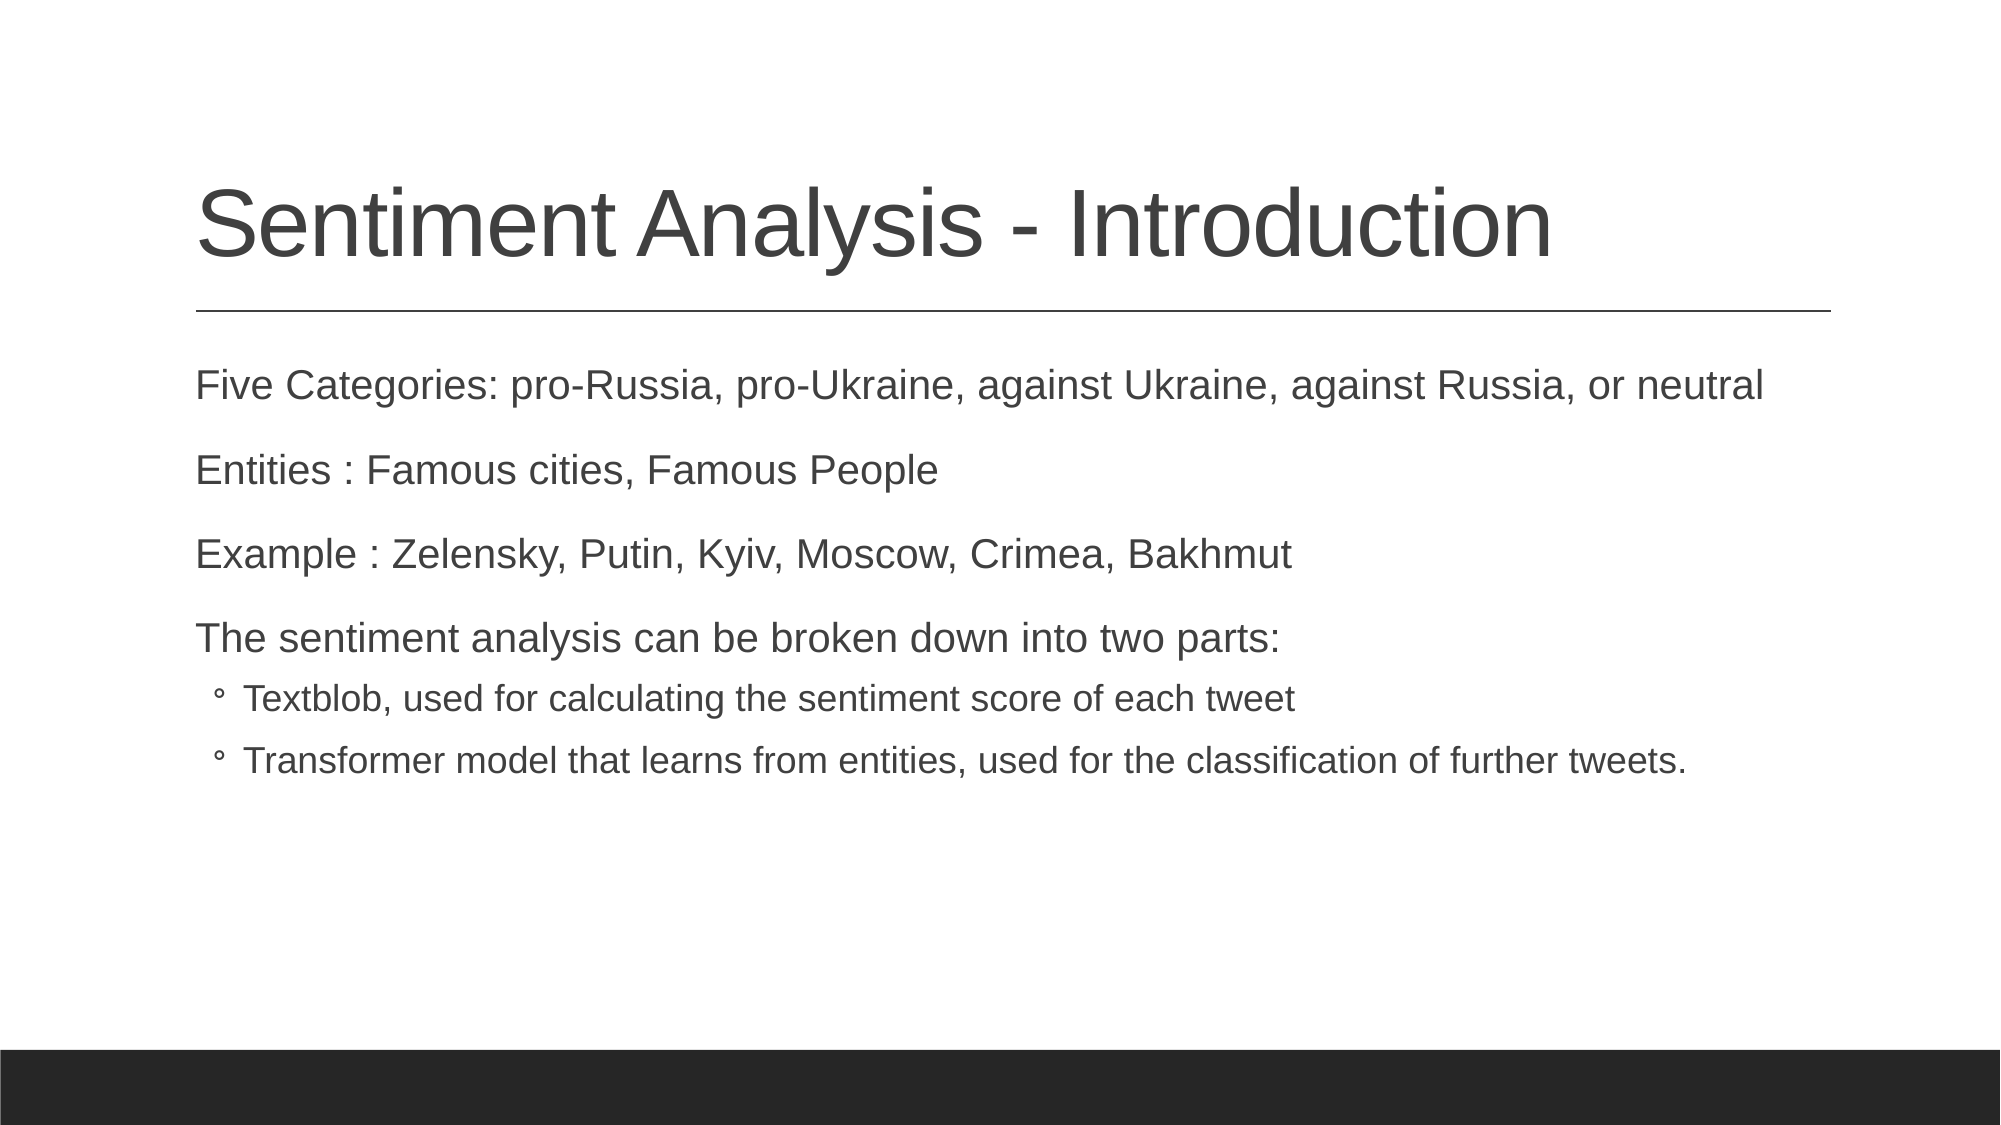

# Sentiment Analysis - Introduction
Five Categories: pro-Russia, pro-Ukraine, against Ukraine, against Russia, or neutral
Entities : Famous cities, Famous People
Example : Zelensky, Putin, Kyiv, Moscow, Crimea, Bakhmut
The sentiment analysis can be broken down into two parts:
Textblob, used for calculating the sentiment score of each tweet
Transformer model that learns from entities, used for the classification of further tweets.